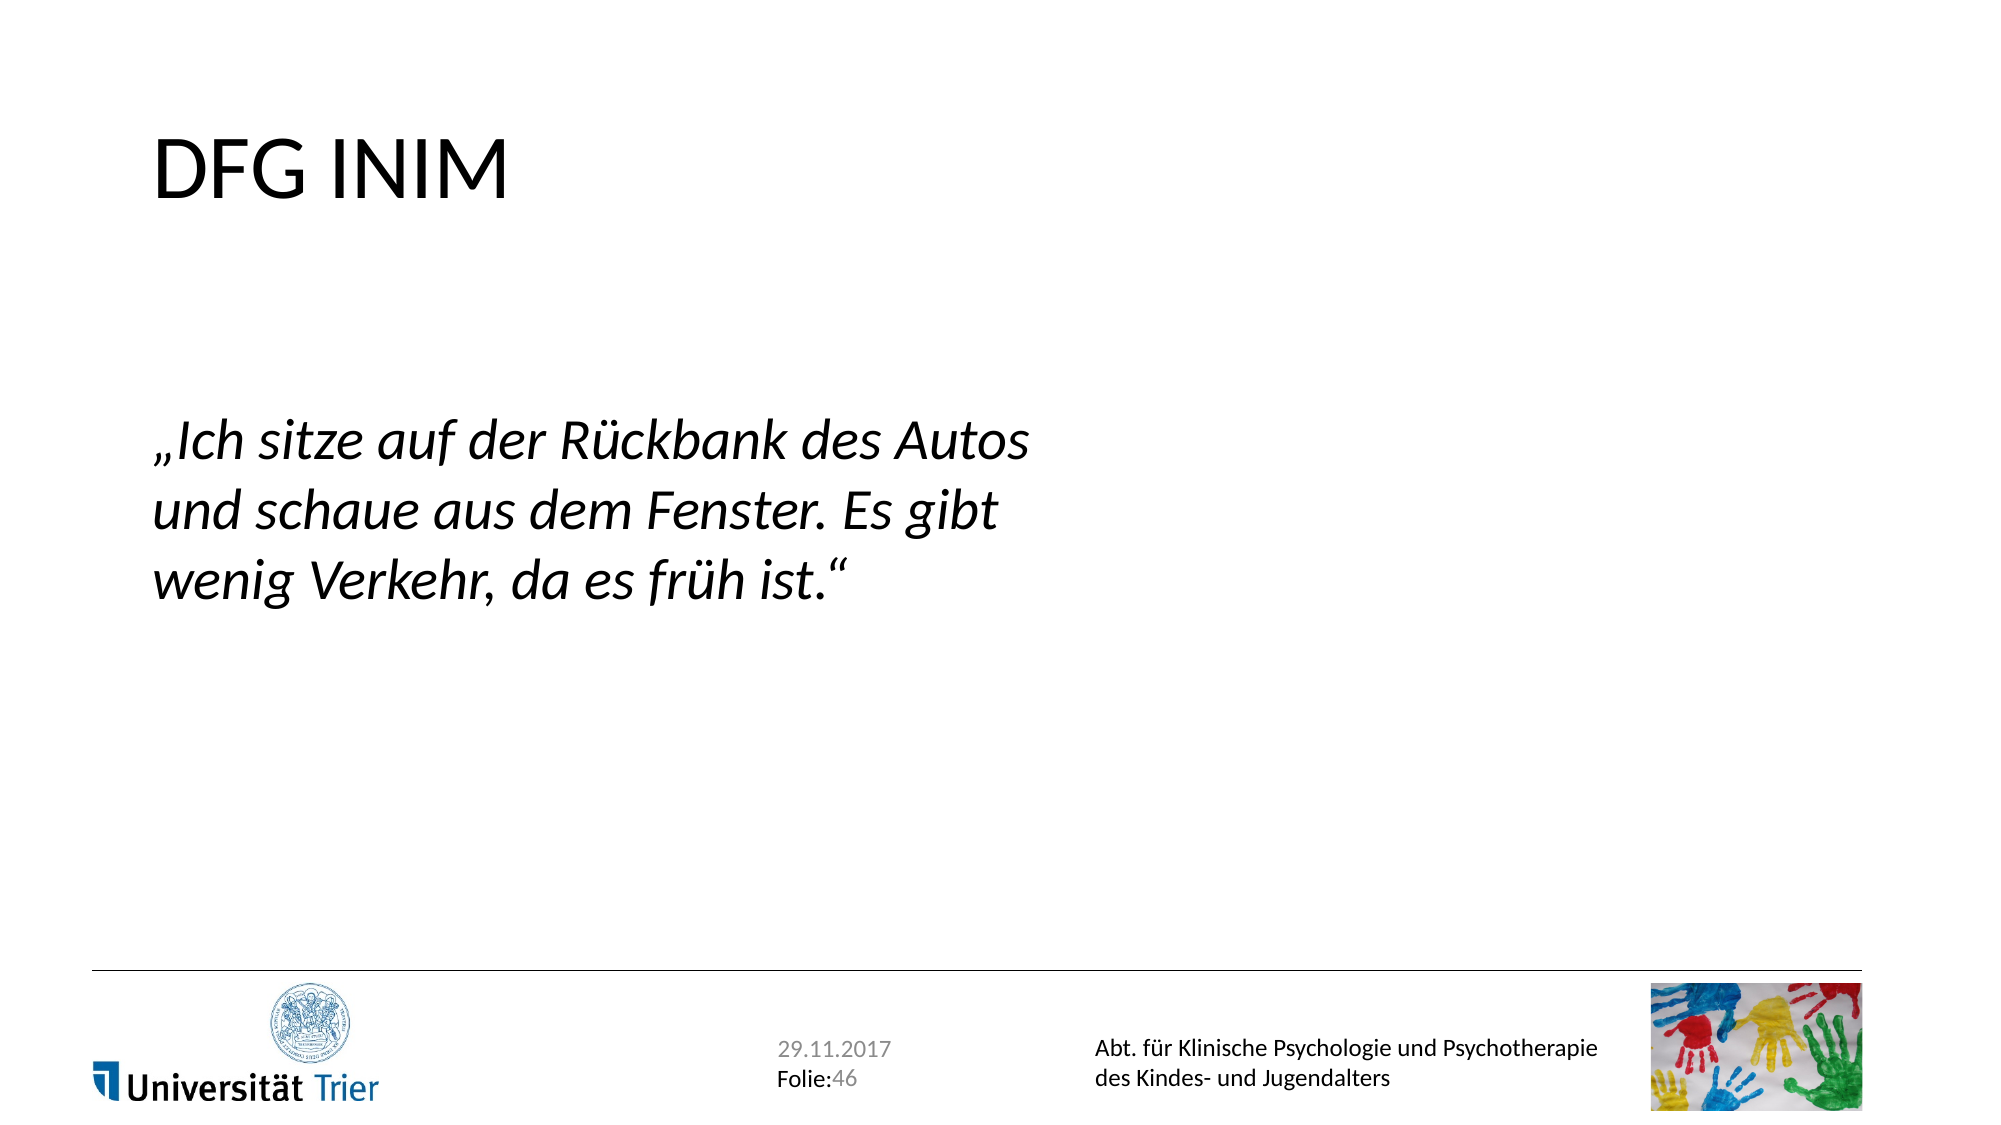

# DFG INIM

„Ich sitze auf der Rückbank des Autos und schaue aus dem Fenster. Es gibt wenig Verkehr, da es früh ist.“
29.11.2017
46